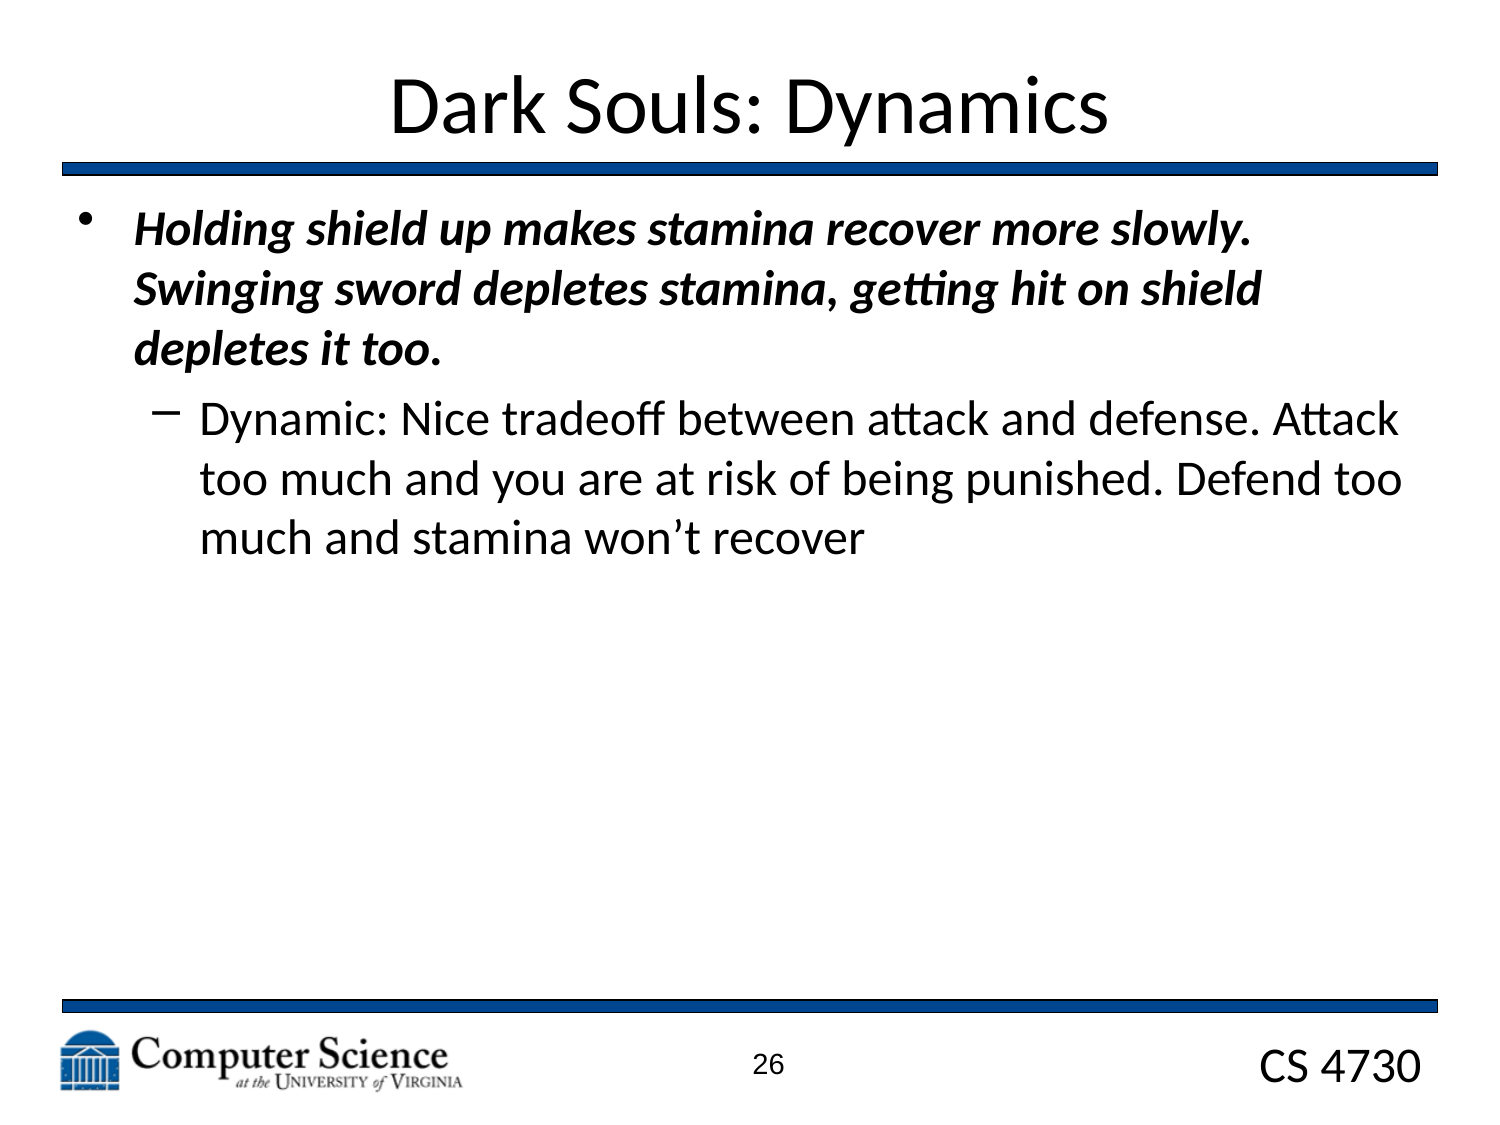

# Dark Souls: Dynamics
Holding shield up makes stamina recover more slowly. Swinging sword depletes stamina, getting hit on shield depletes it too.
Dynamic: Nice tradeoff between attack and defense. Attack too much and you are at risk of being punished. Defend too much and stamina won’t recover

26